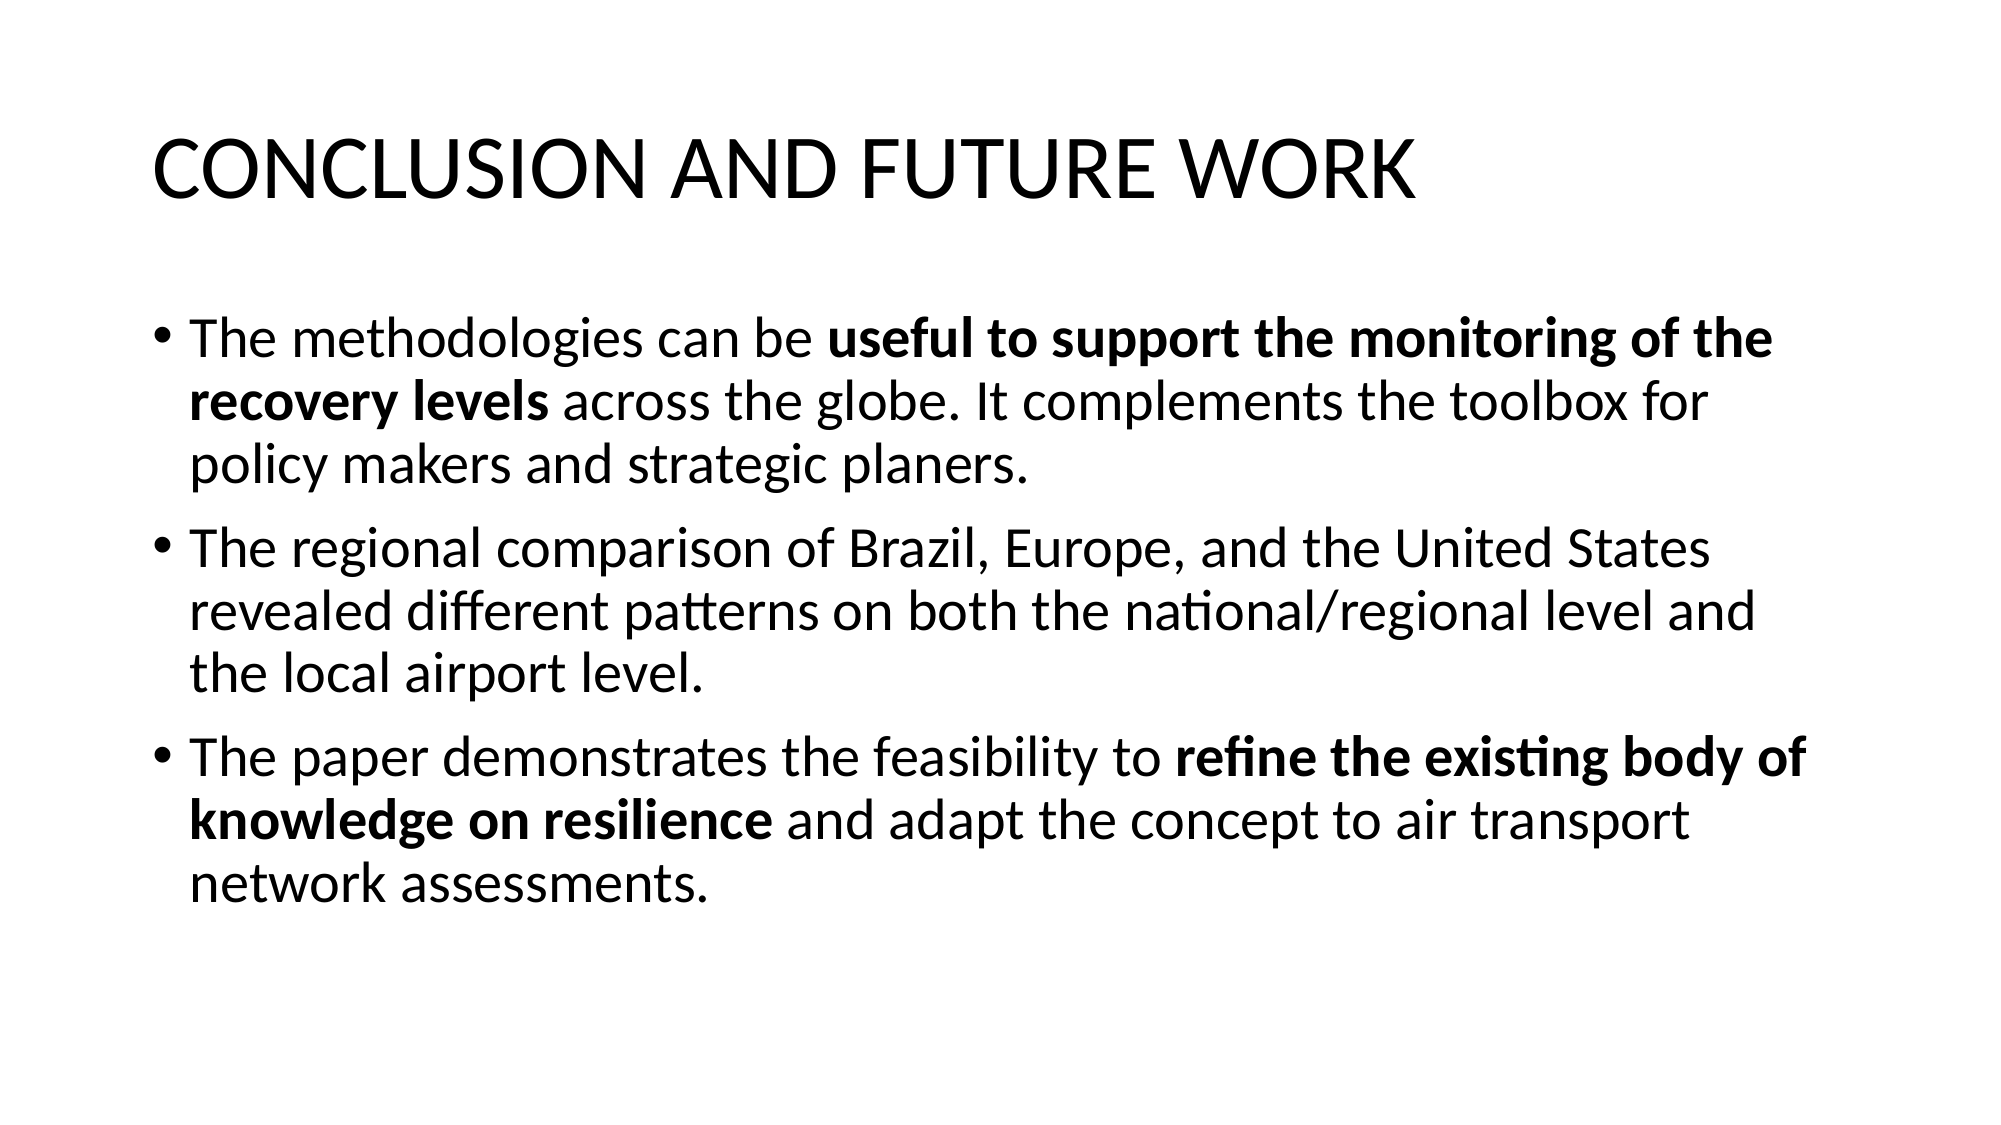

# CONCLUSION AND FUTURE WORK
The methodologies can be useful to support the monitoring of the recovery levels across the globe. It complements the toolbox for policy makers and strategic planers.
The regional comparison of Brazil, Europe, and the United States revealed different patterns on both the national/regional level and the local airport level.
The paper demonstrates the feasibility to refine the existing body of knowledge on resilience and adapt the concept to air transport network assessments.